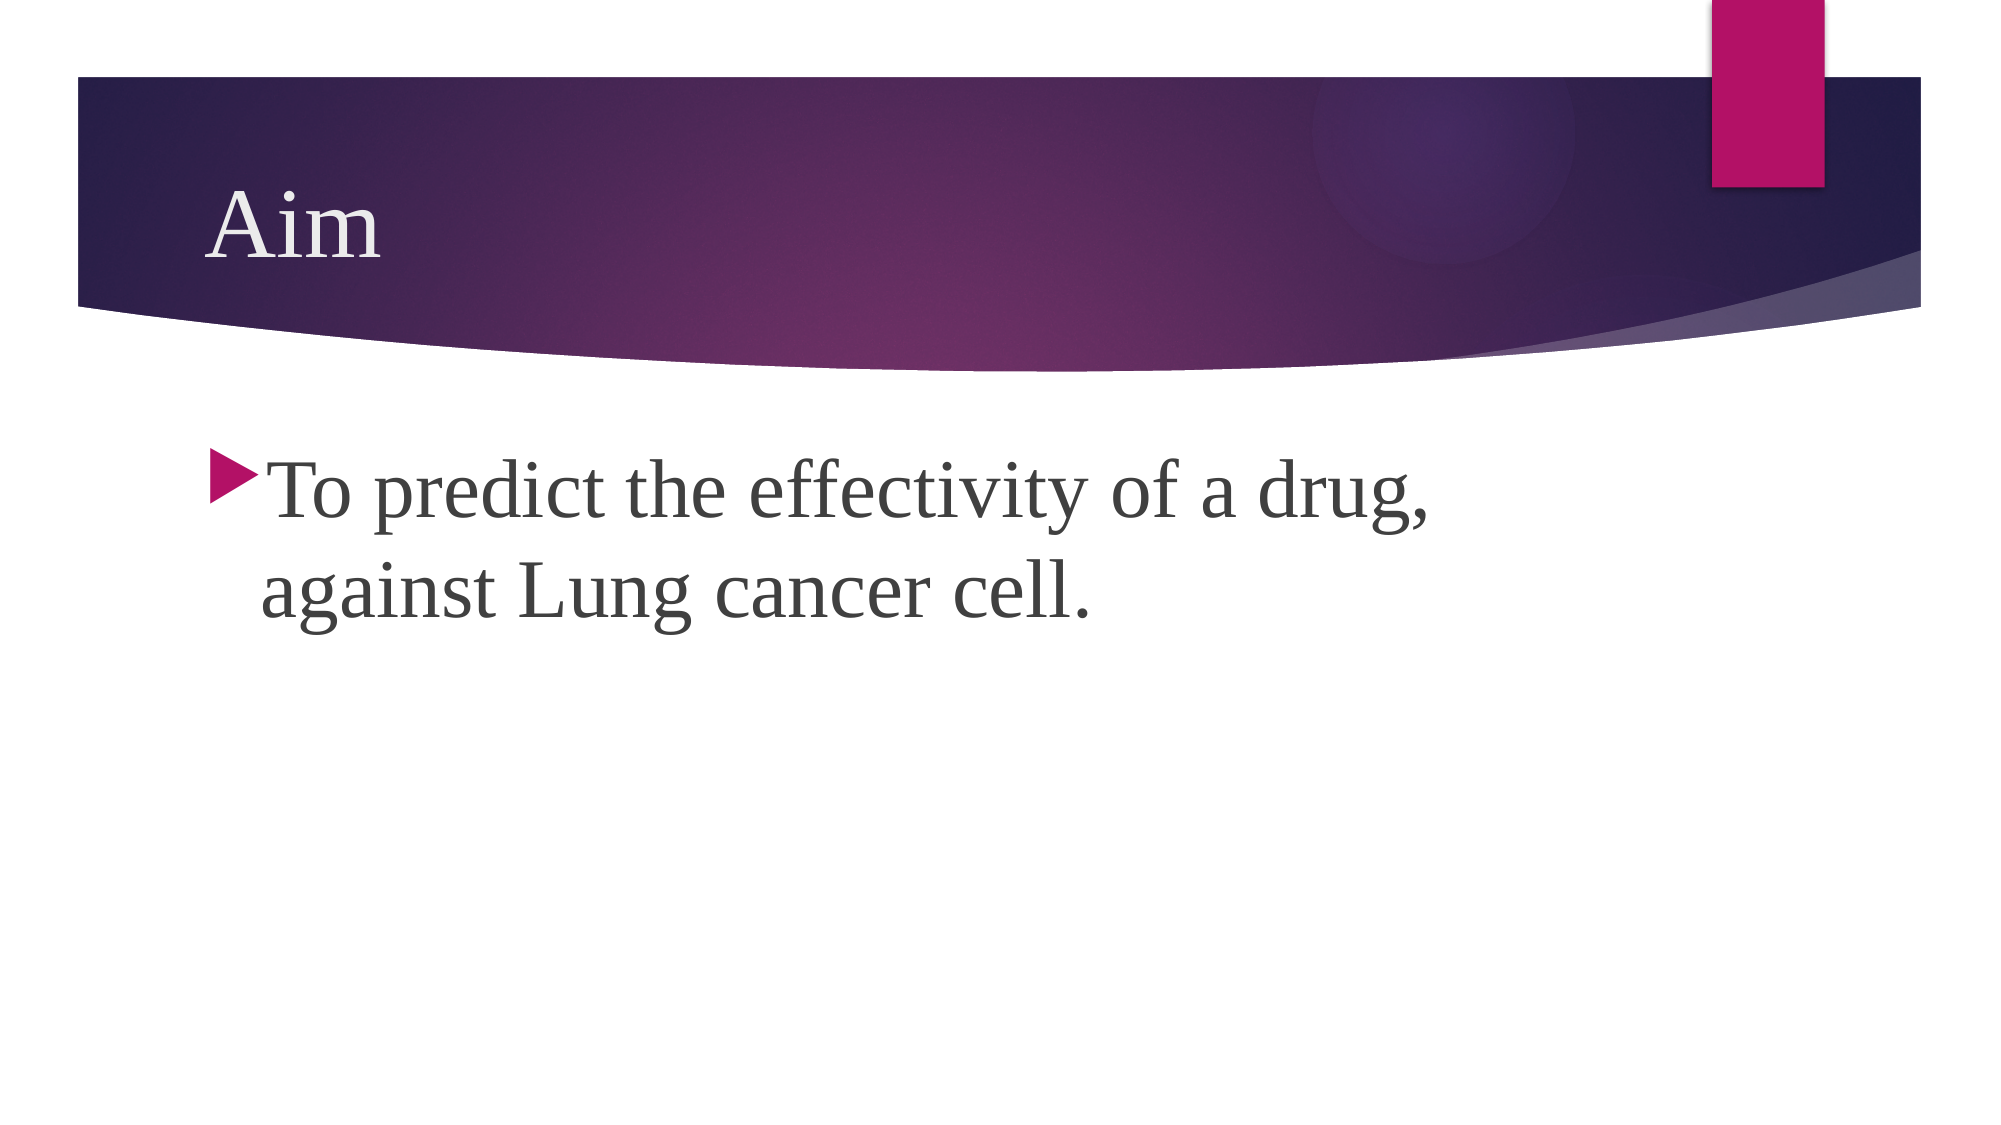

# Aim
To predict the effectivity of a drug, against Lung cancer cell.